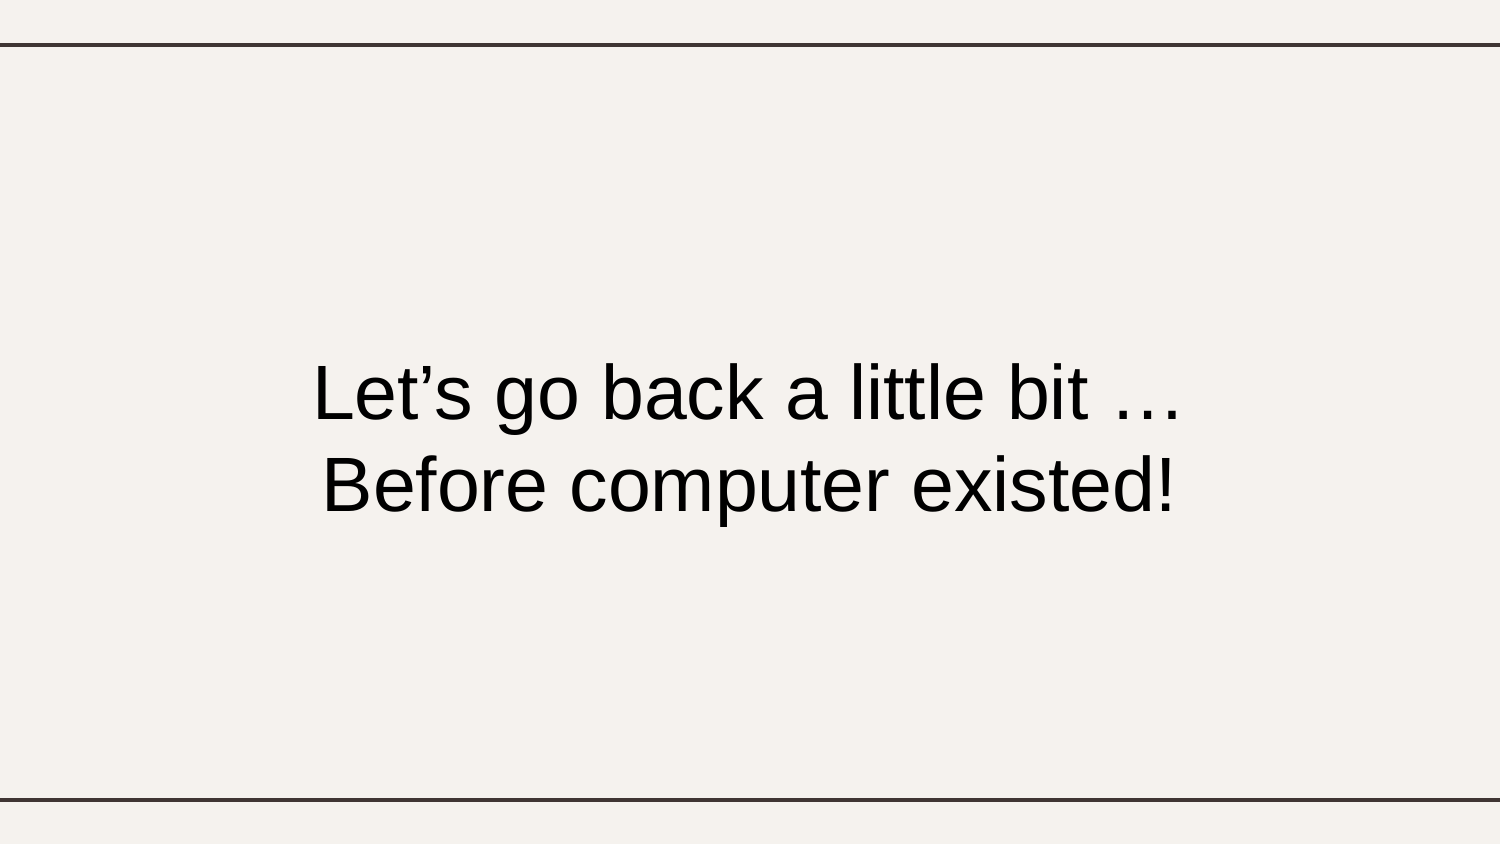

# Let’s go back a little bit …
Before computer existed!